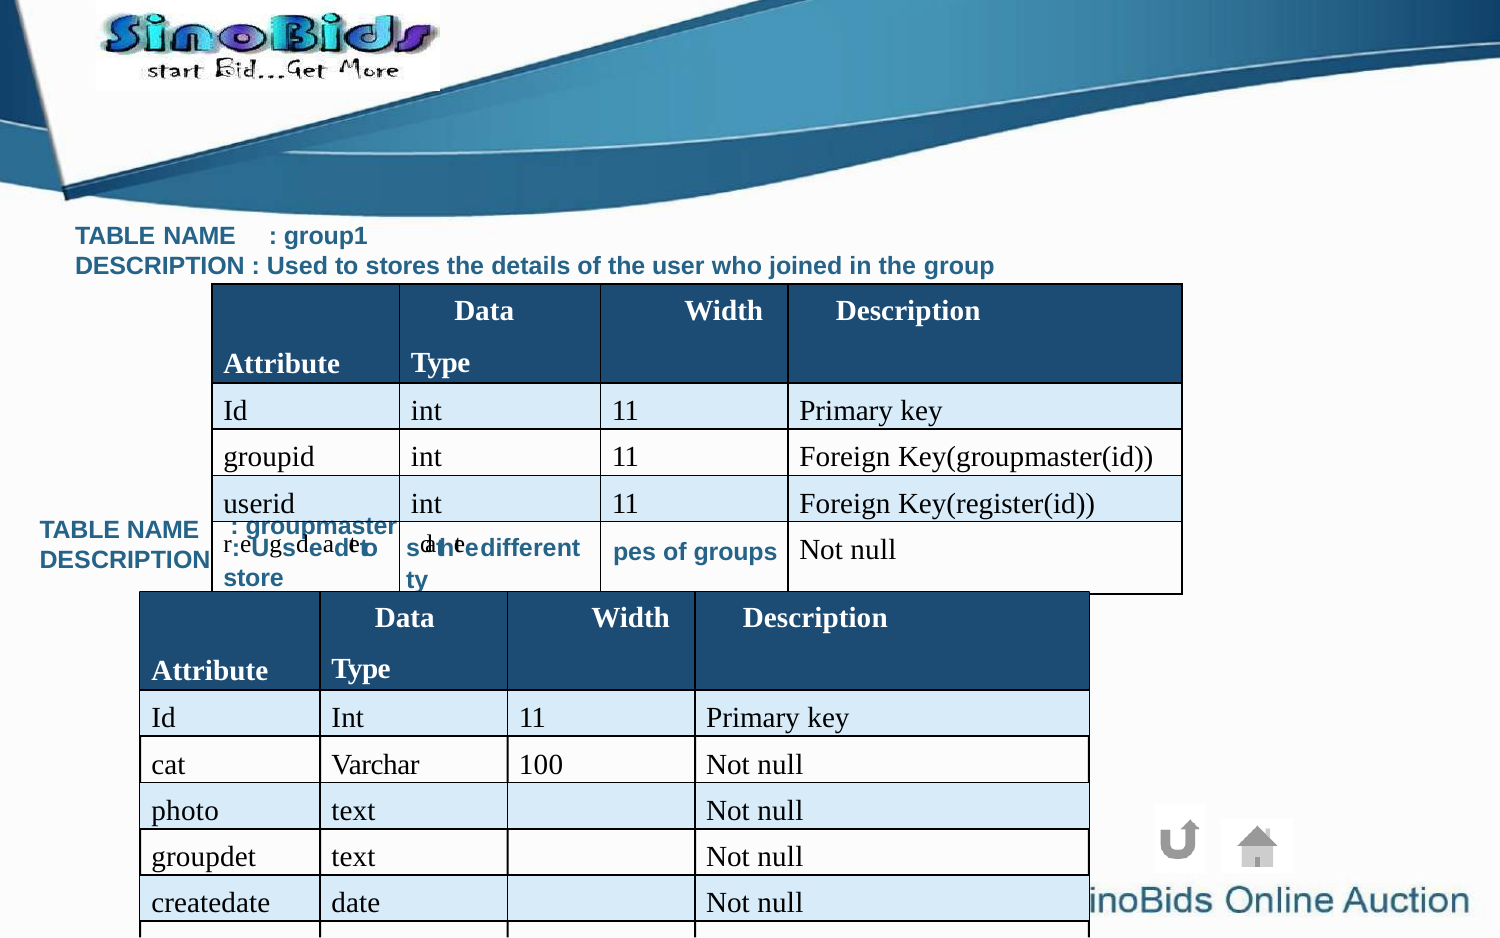

TABLE NAME	: group1
DESCRIPTION : Used to stores the details of the user who joined in the group
| Attribute | Data Type | Width | Description |
| --- | --- | --- | --- |
| Id | int | 11 | Primary key |
| groupid | int | 11 | Foreign Key(groupmaster(id)) |
| userid | int | 11 | Foreign Key(register(id)) |
| : groupmaster r:eUgsdeadteto store | sdathtee different ty | pes of groups | Not null |
TABLE NAME  DESCRIPTION

| Attribute | Data Type | Width | Description |
| --- | --- | --- | --- |
| Id | Int | 11 | Primary key |
| cat | Varchar | 100 | Not null |
| photo | text |  | Not null |
| groupdet | text |  | Not null |
| createdate | date |  | Not null |